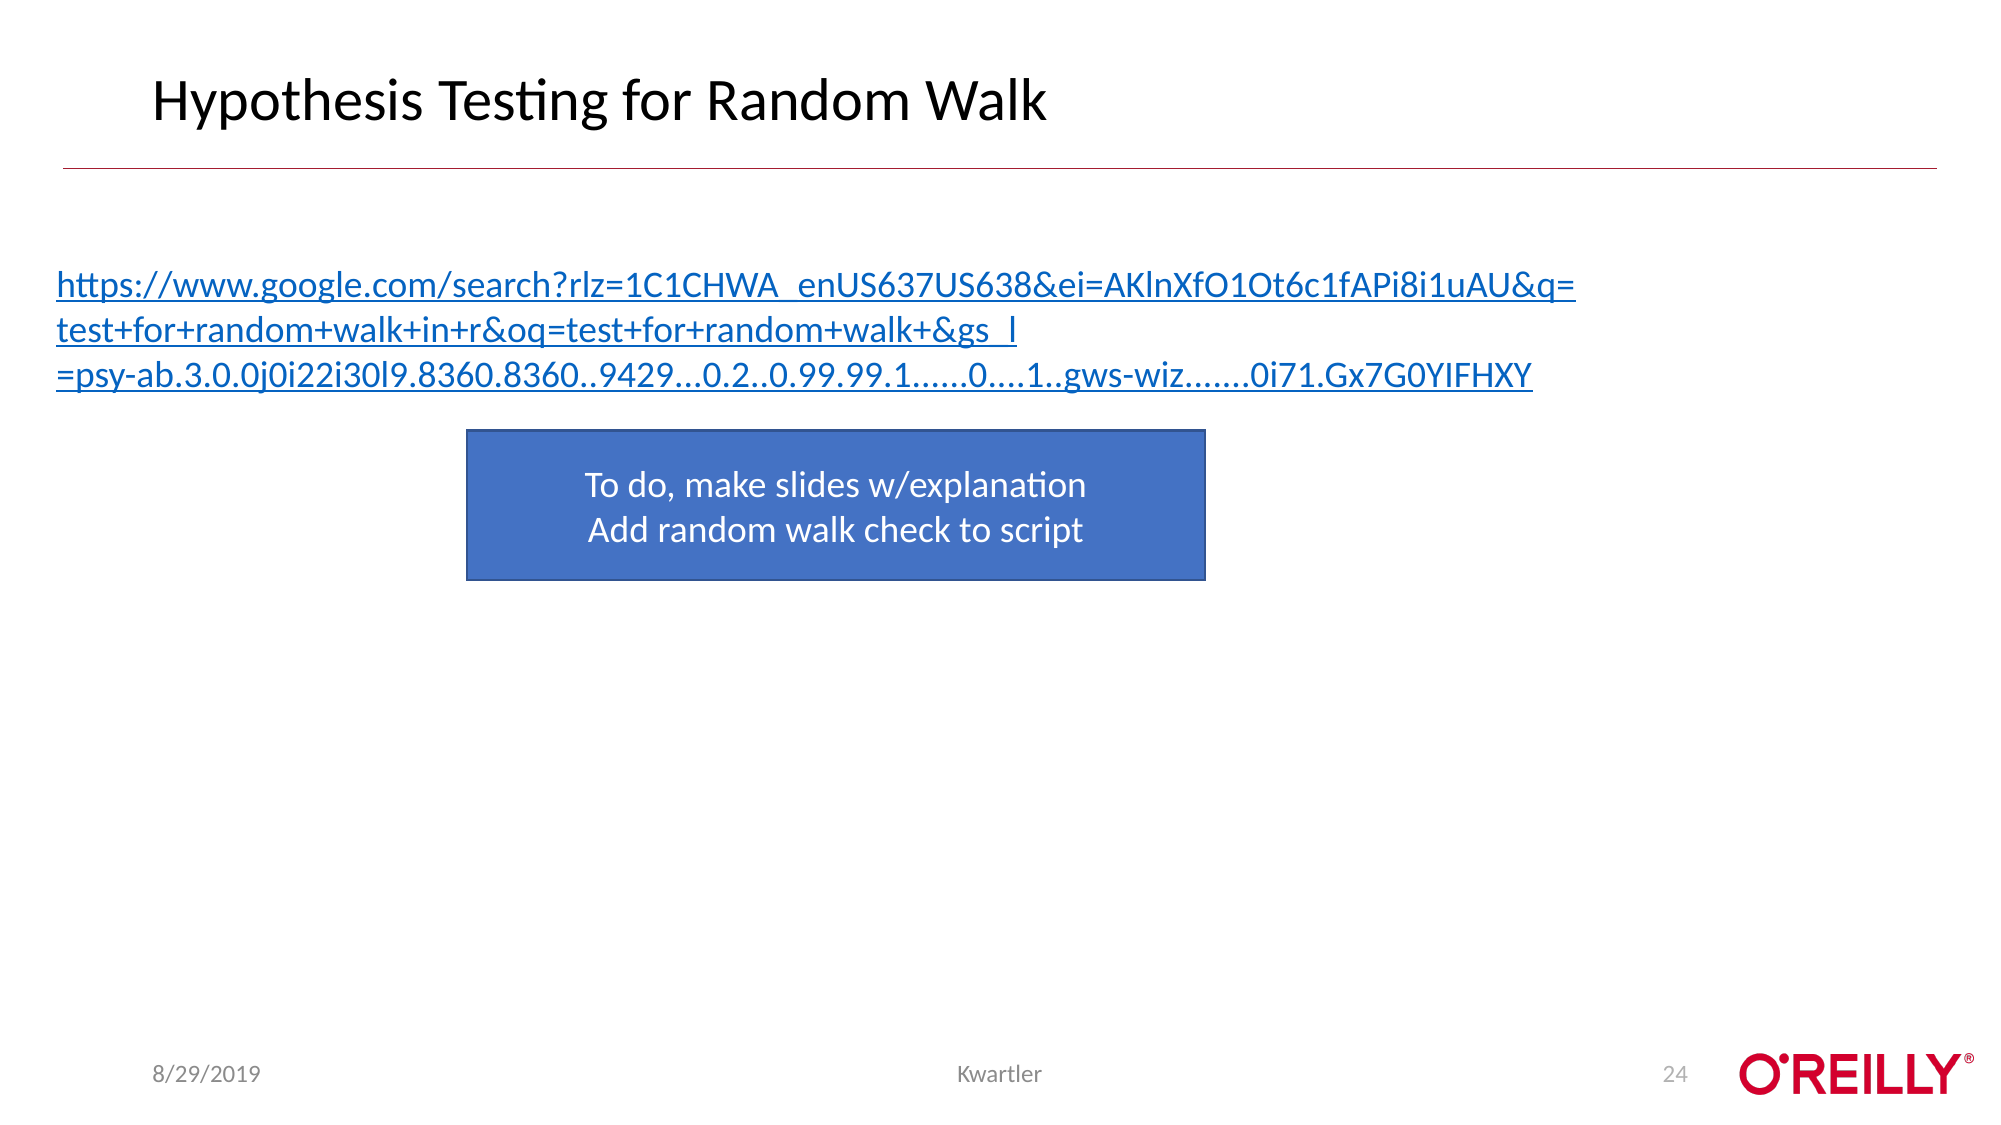

# Hypothesis Testing for Random Walk
https://www.google.com/search?rlz=1C1CHWA_enUS637US638&ei=AKlnXfO1Ot6c1fAPi8i1uAU&q=test+for+random+walk+in+r&oq=test+for+random+walk+&gs_l=psy-ab.3.0.0j0i22i30l9.8360.8360..9429...0.2..0.99.99.1......0....1..gws-wiz.......0i71.Gx7G0YIFHXY
To do, make slides w/explanation
Add random walk check to script
8/29/2019
Kwartler
24